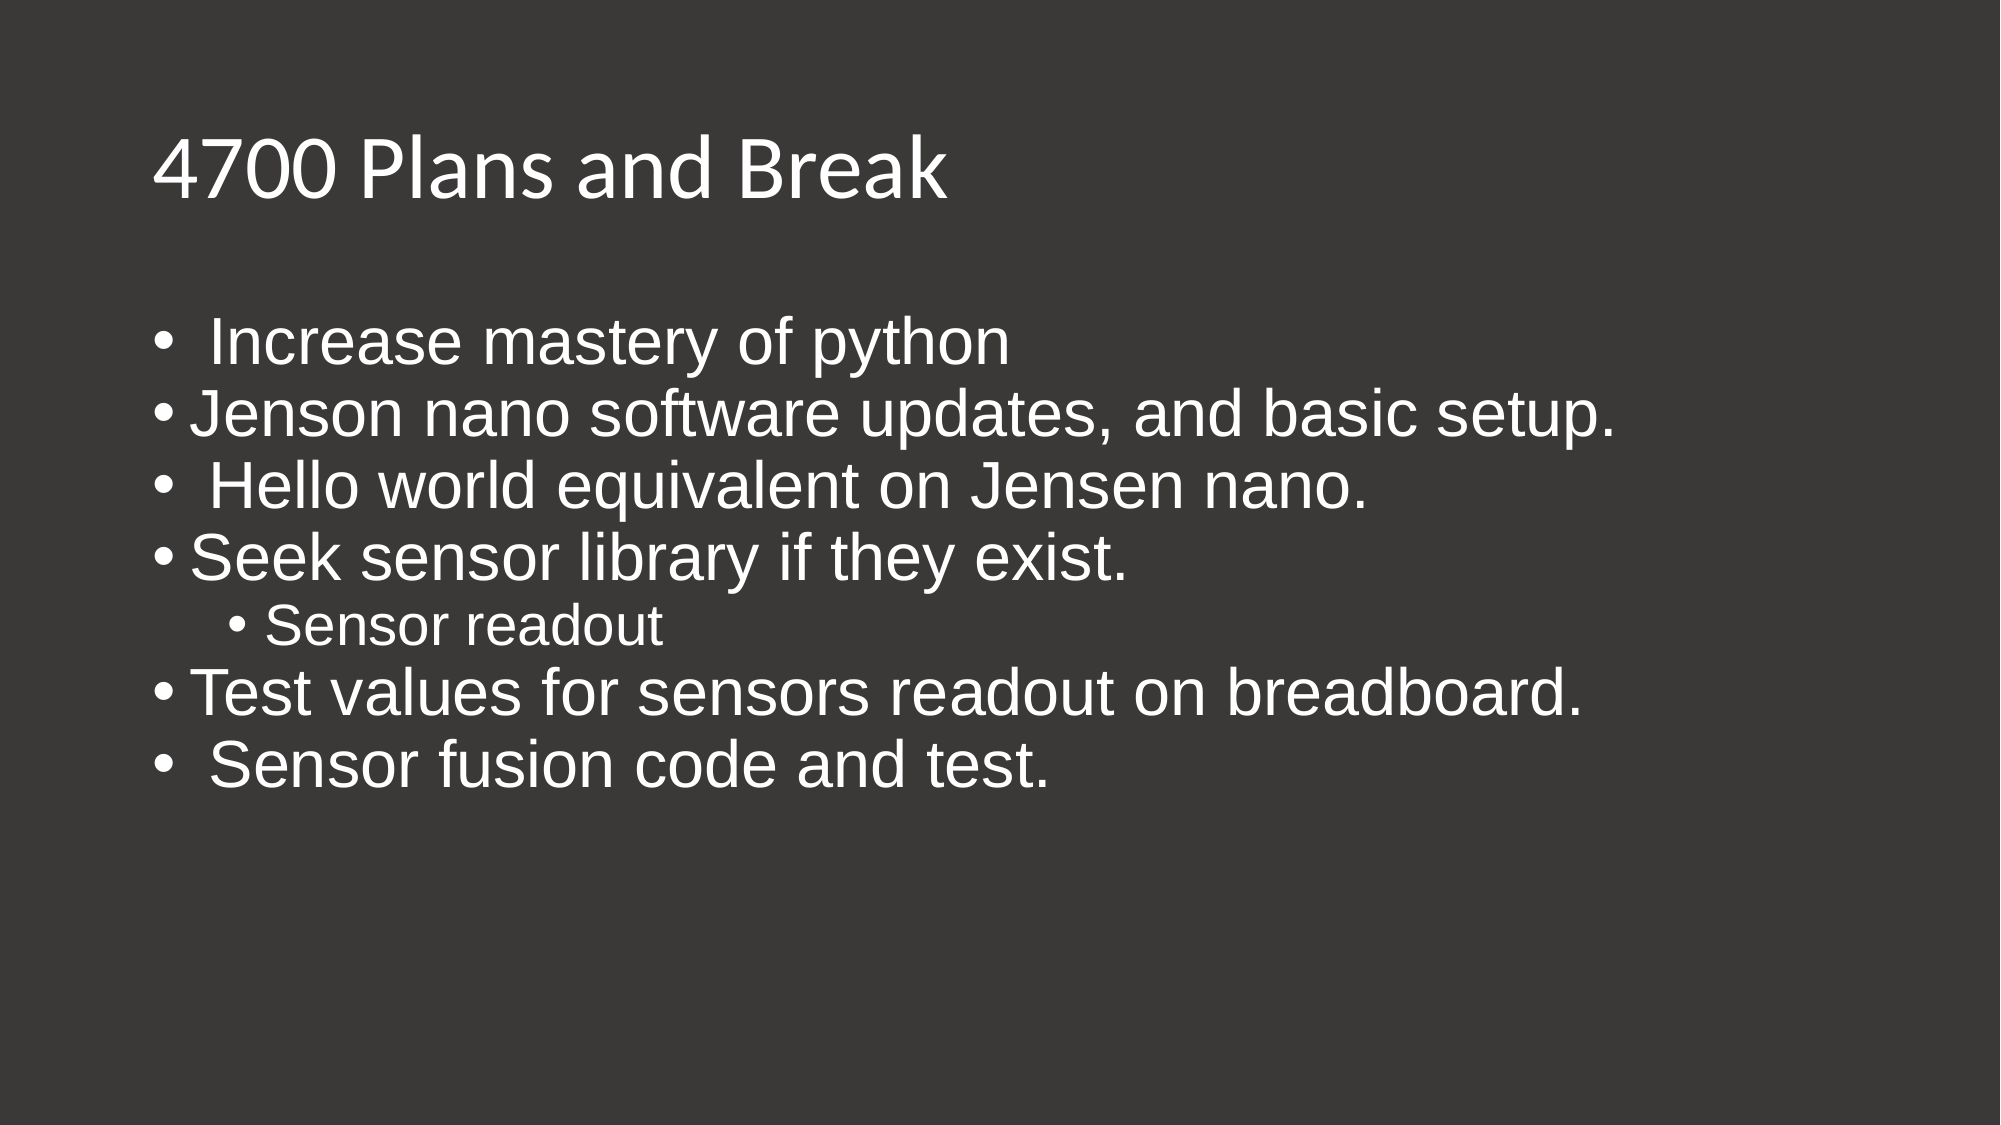

# 4700 Plans and Break
 Increase mastery of python
Jenson nano software updates, and basic setup.
 Hello world equivalent on Jensen nano.
Seek sensor library if they exist.
Sensor readout
Test values for sensors readout on breadboard.
 Sensor fusion code and test.